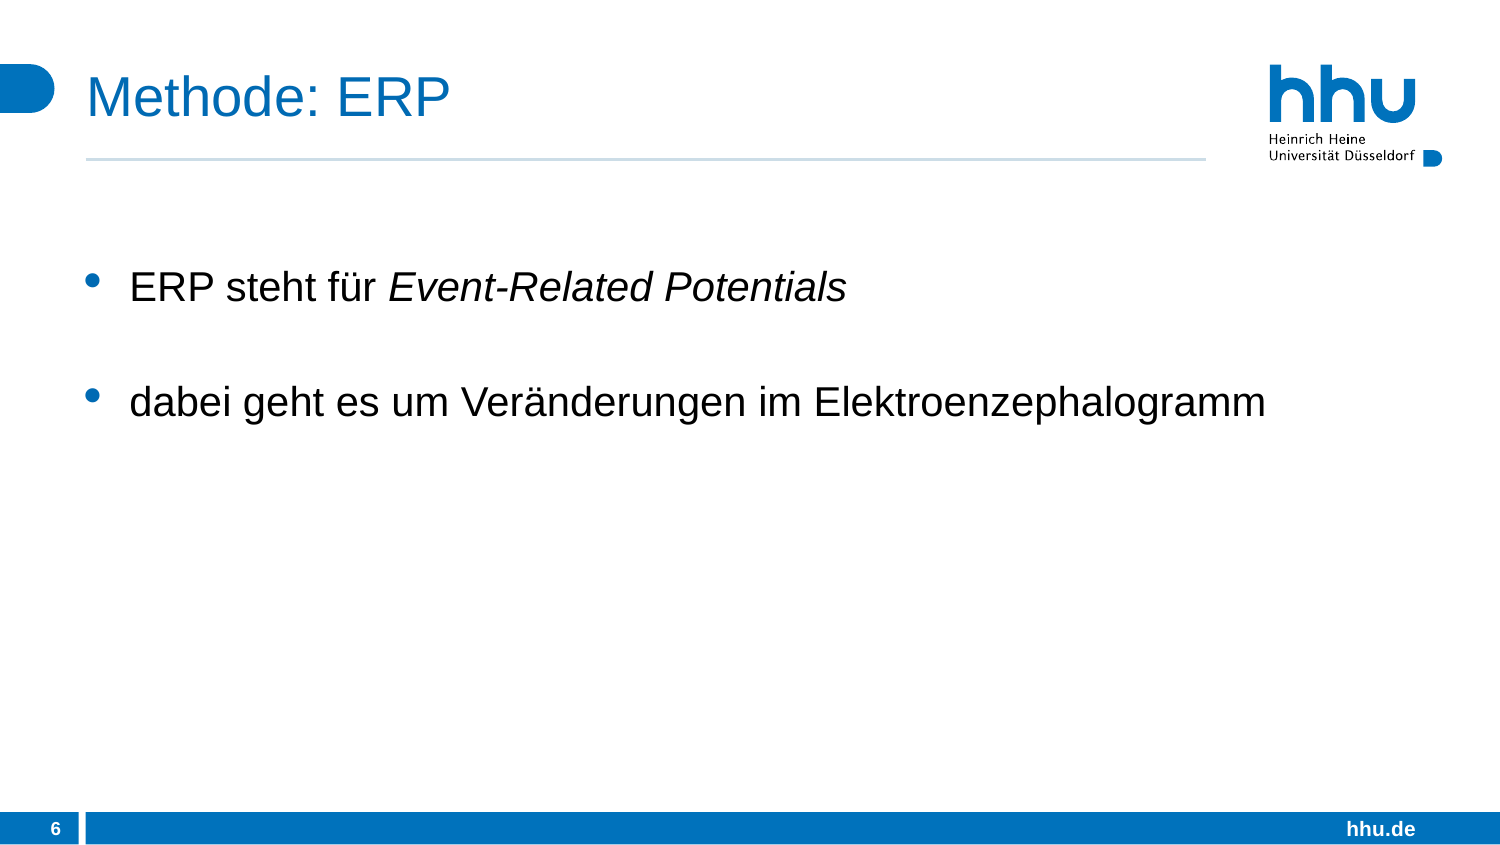

# Methode: ERP

ERP steht für Event-Related Potentials

dabei geht es um Veränderungen im Elektroenzephalogramm
6